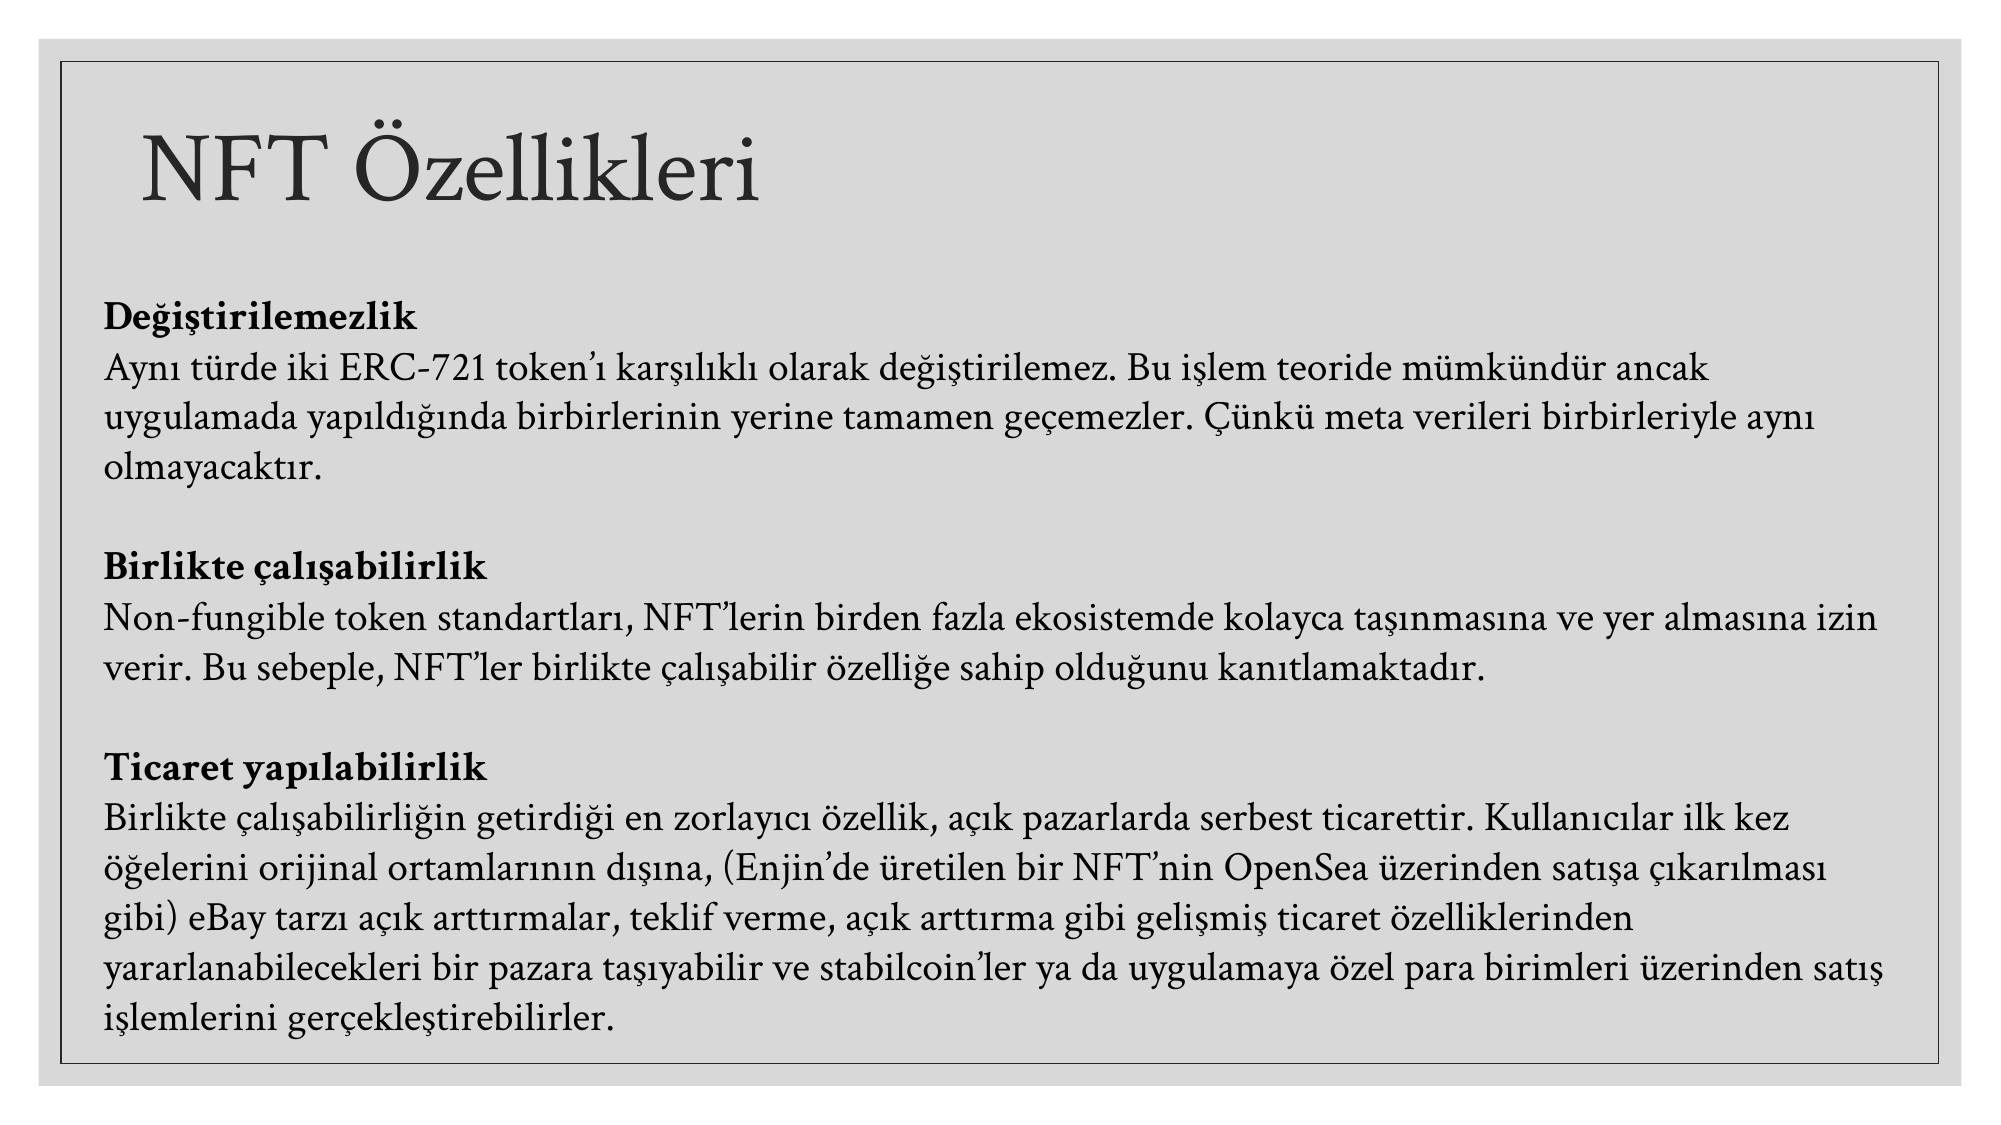

# NFT Özellikleri
Değiştirilemezlik
Aynı türde iki ERC-721 token’ı karşılıklı olarak değiştirilemez. Bu işlem teoride mümkündür ancak uygulamada yapıldığında birbirlerinin yerine tamamen geçemezler. Çünkü meta verileri birbirleriyle aynı olmayacaktır.

Birlikte çalışabilirlik
Non-fungible token standartları, NFT’lerin birden fazla ekosistemde kolayca taşınmasına ve yer almasına izin verir. Bu sebeple, NFT’ler birlikte çalışabilir özelliğe sahip olduğunu kanıtlamaktadır.

Ticaret yapılabilirlik
Birlikte çalışabilirliğin getirdiği en zorlayıcı özellik, açık pazarlarda serbest ticarettir. Kullanıcılar ilk kez öğelerini orijinal ortamlarının dışına, (Enjin’de üretilen bir NFT’nin OpenSea üzerinden satışa çıkarılması gibi) eBay tarzı açık arttırmalar, teklif verme, açık arttırma gibi gelişmiş ticaret özelliklerinden yararlanabilecekleri bir pazara taşıyabilir ve stabilcoin’ler ya da uygulamaya özel para birimleri üzerinden satış işlemlerini gerçekleştirebilirler.